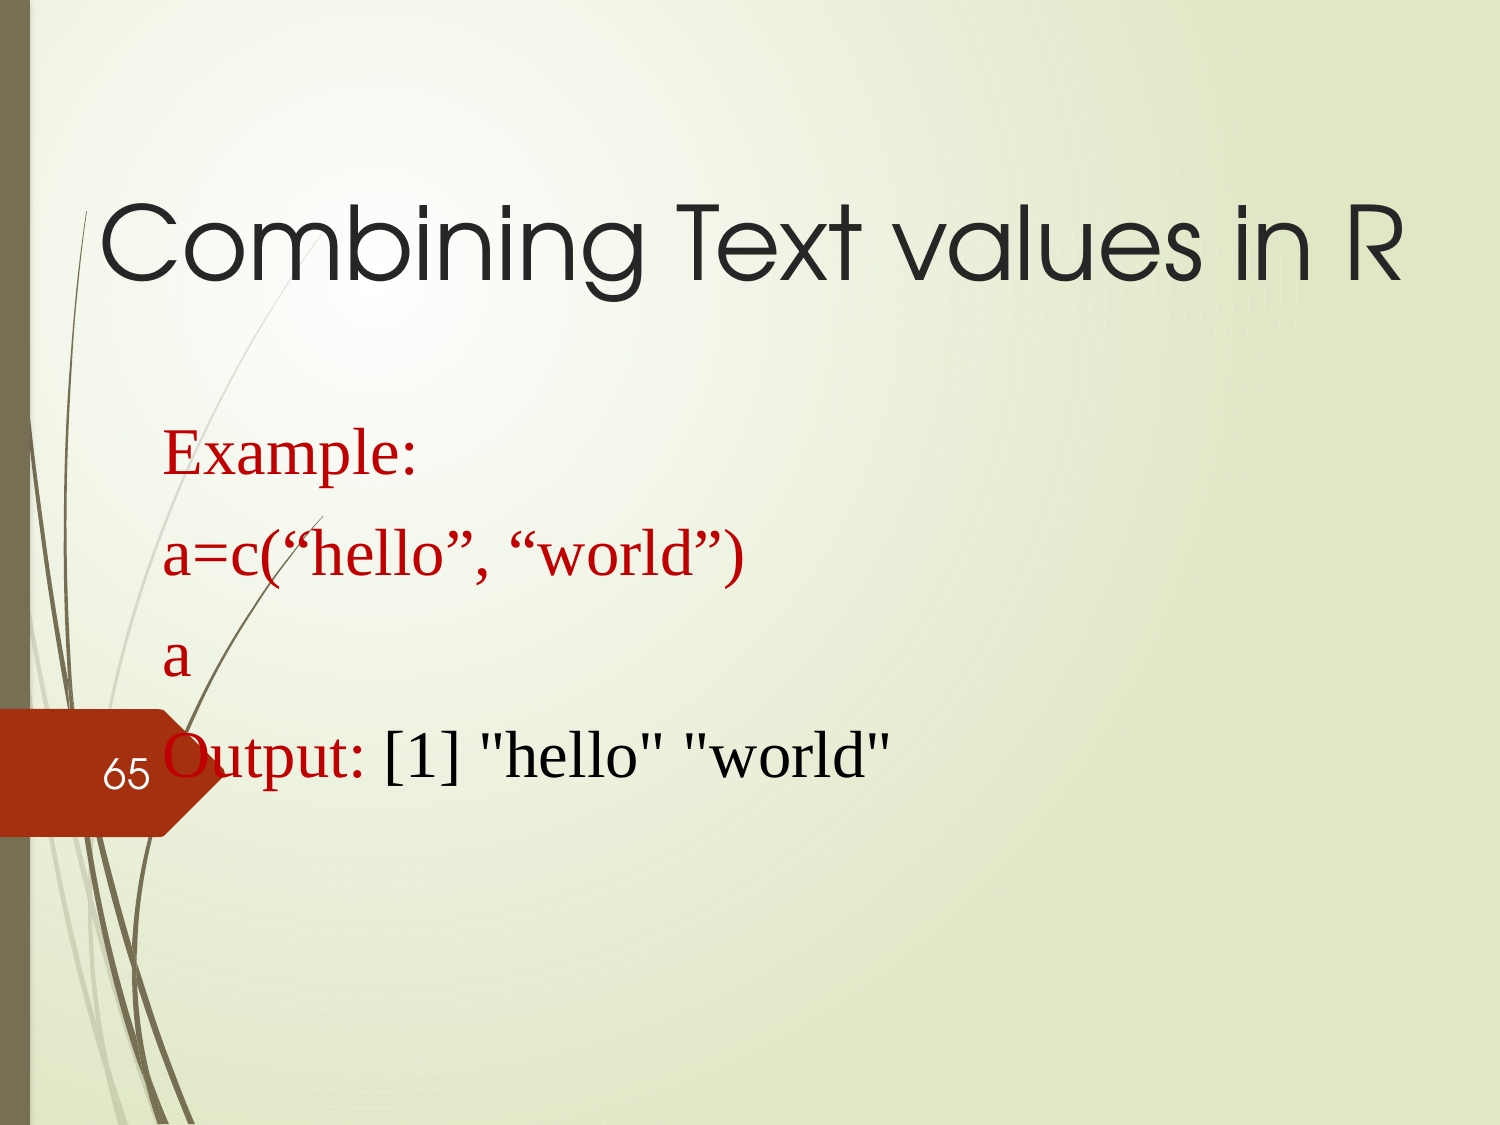

# Combining Text values in R
Example:
a=c(“hello”, “world”)
a
Output: [1] "hello" "world"
65